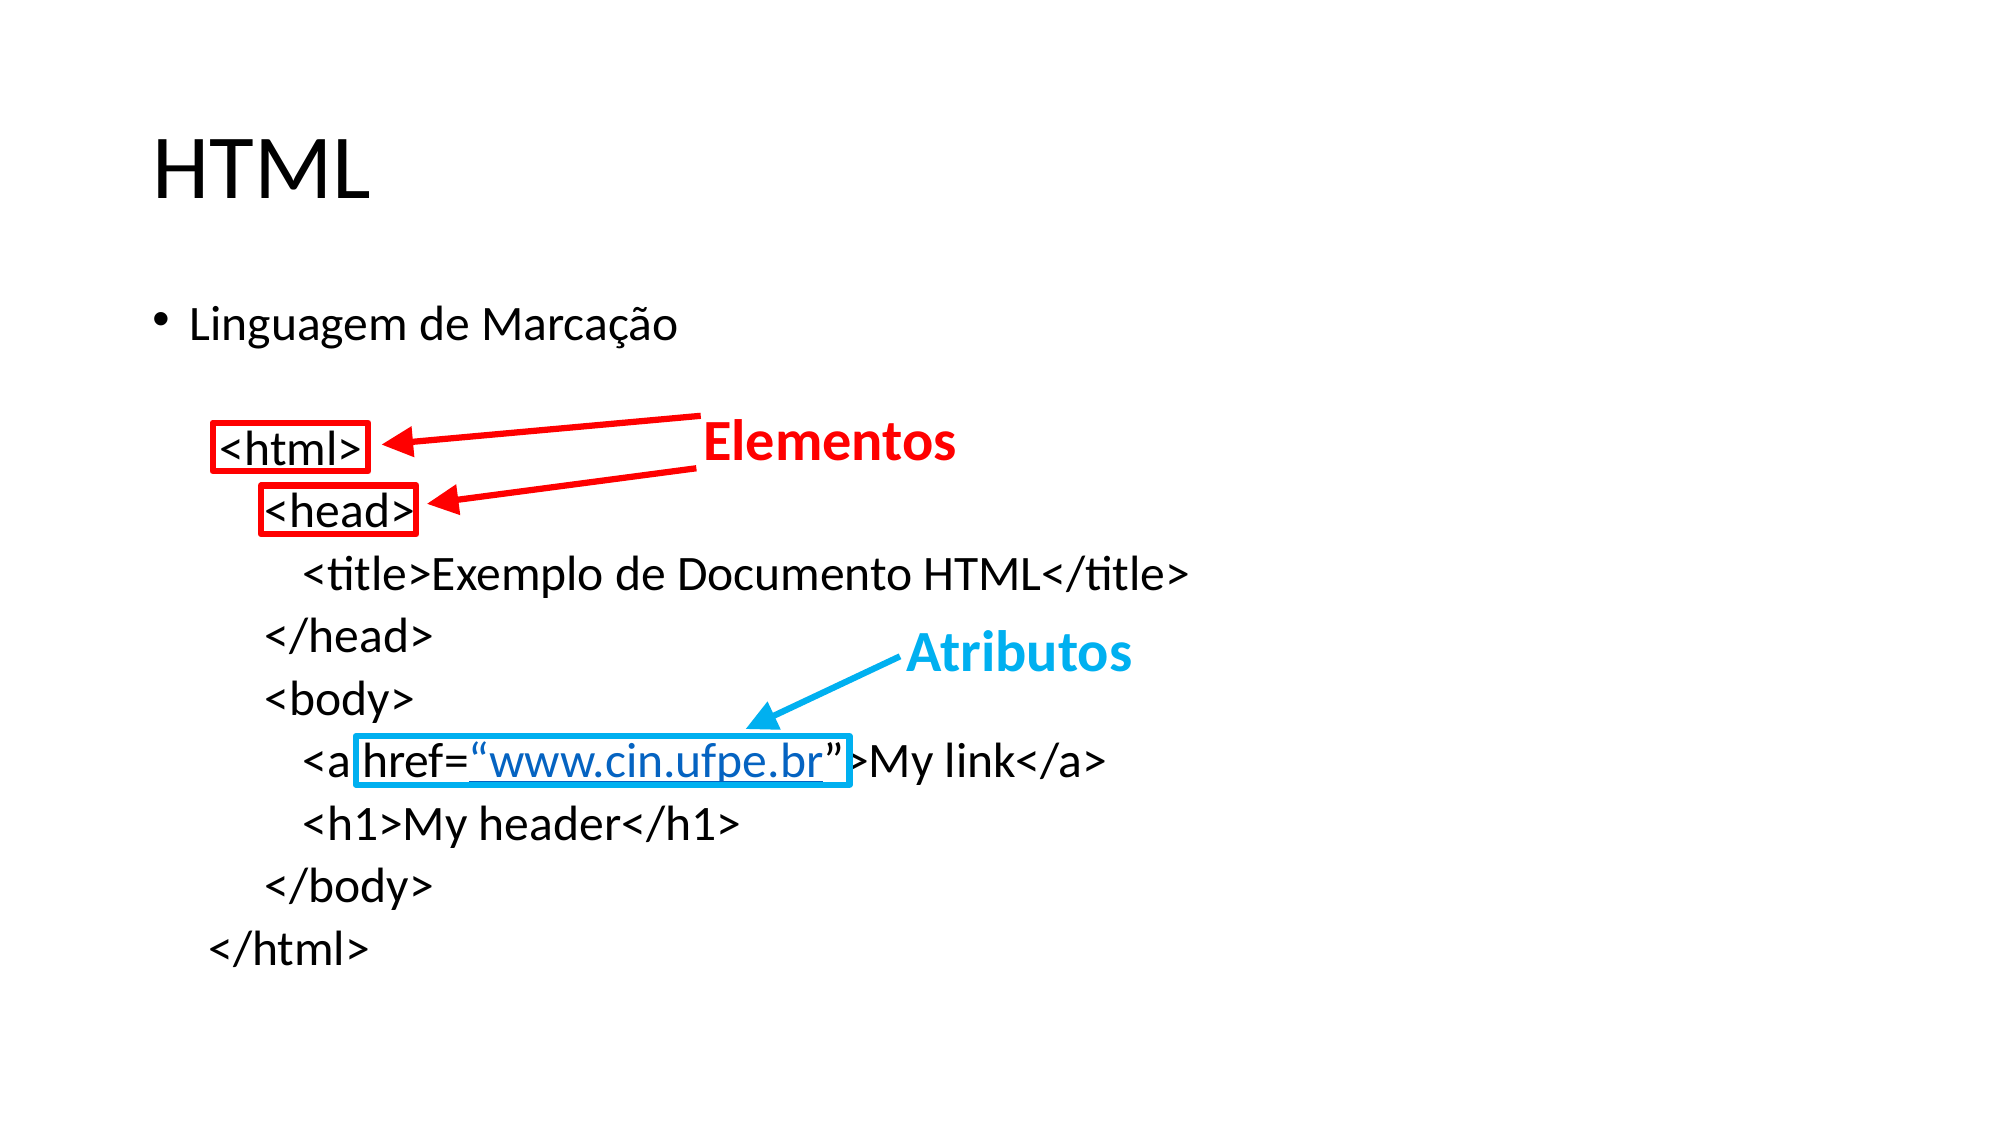

# HTML
Linguagem de Marcação

      <html>
          <head>
	<title>Exemplo de Documento HTML</title>
          </head>
          <body>
	<a href=“www.cin.ufpe.br”>My link</a>
	<h1>My header</h1>
          </body>
     </html>
Elementos

Atributos